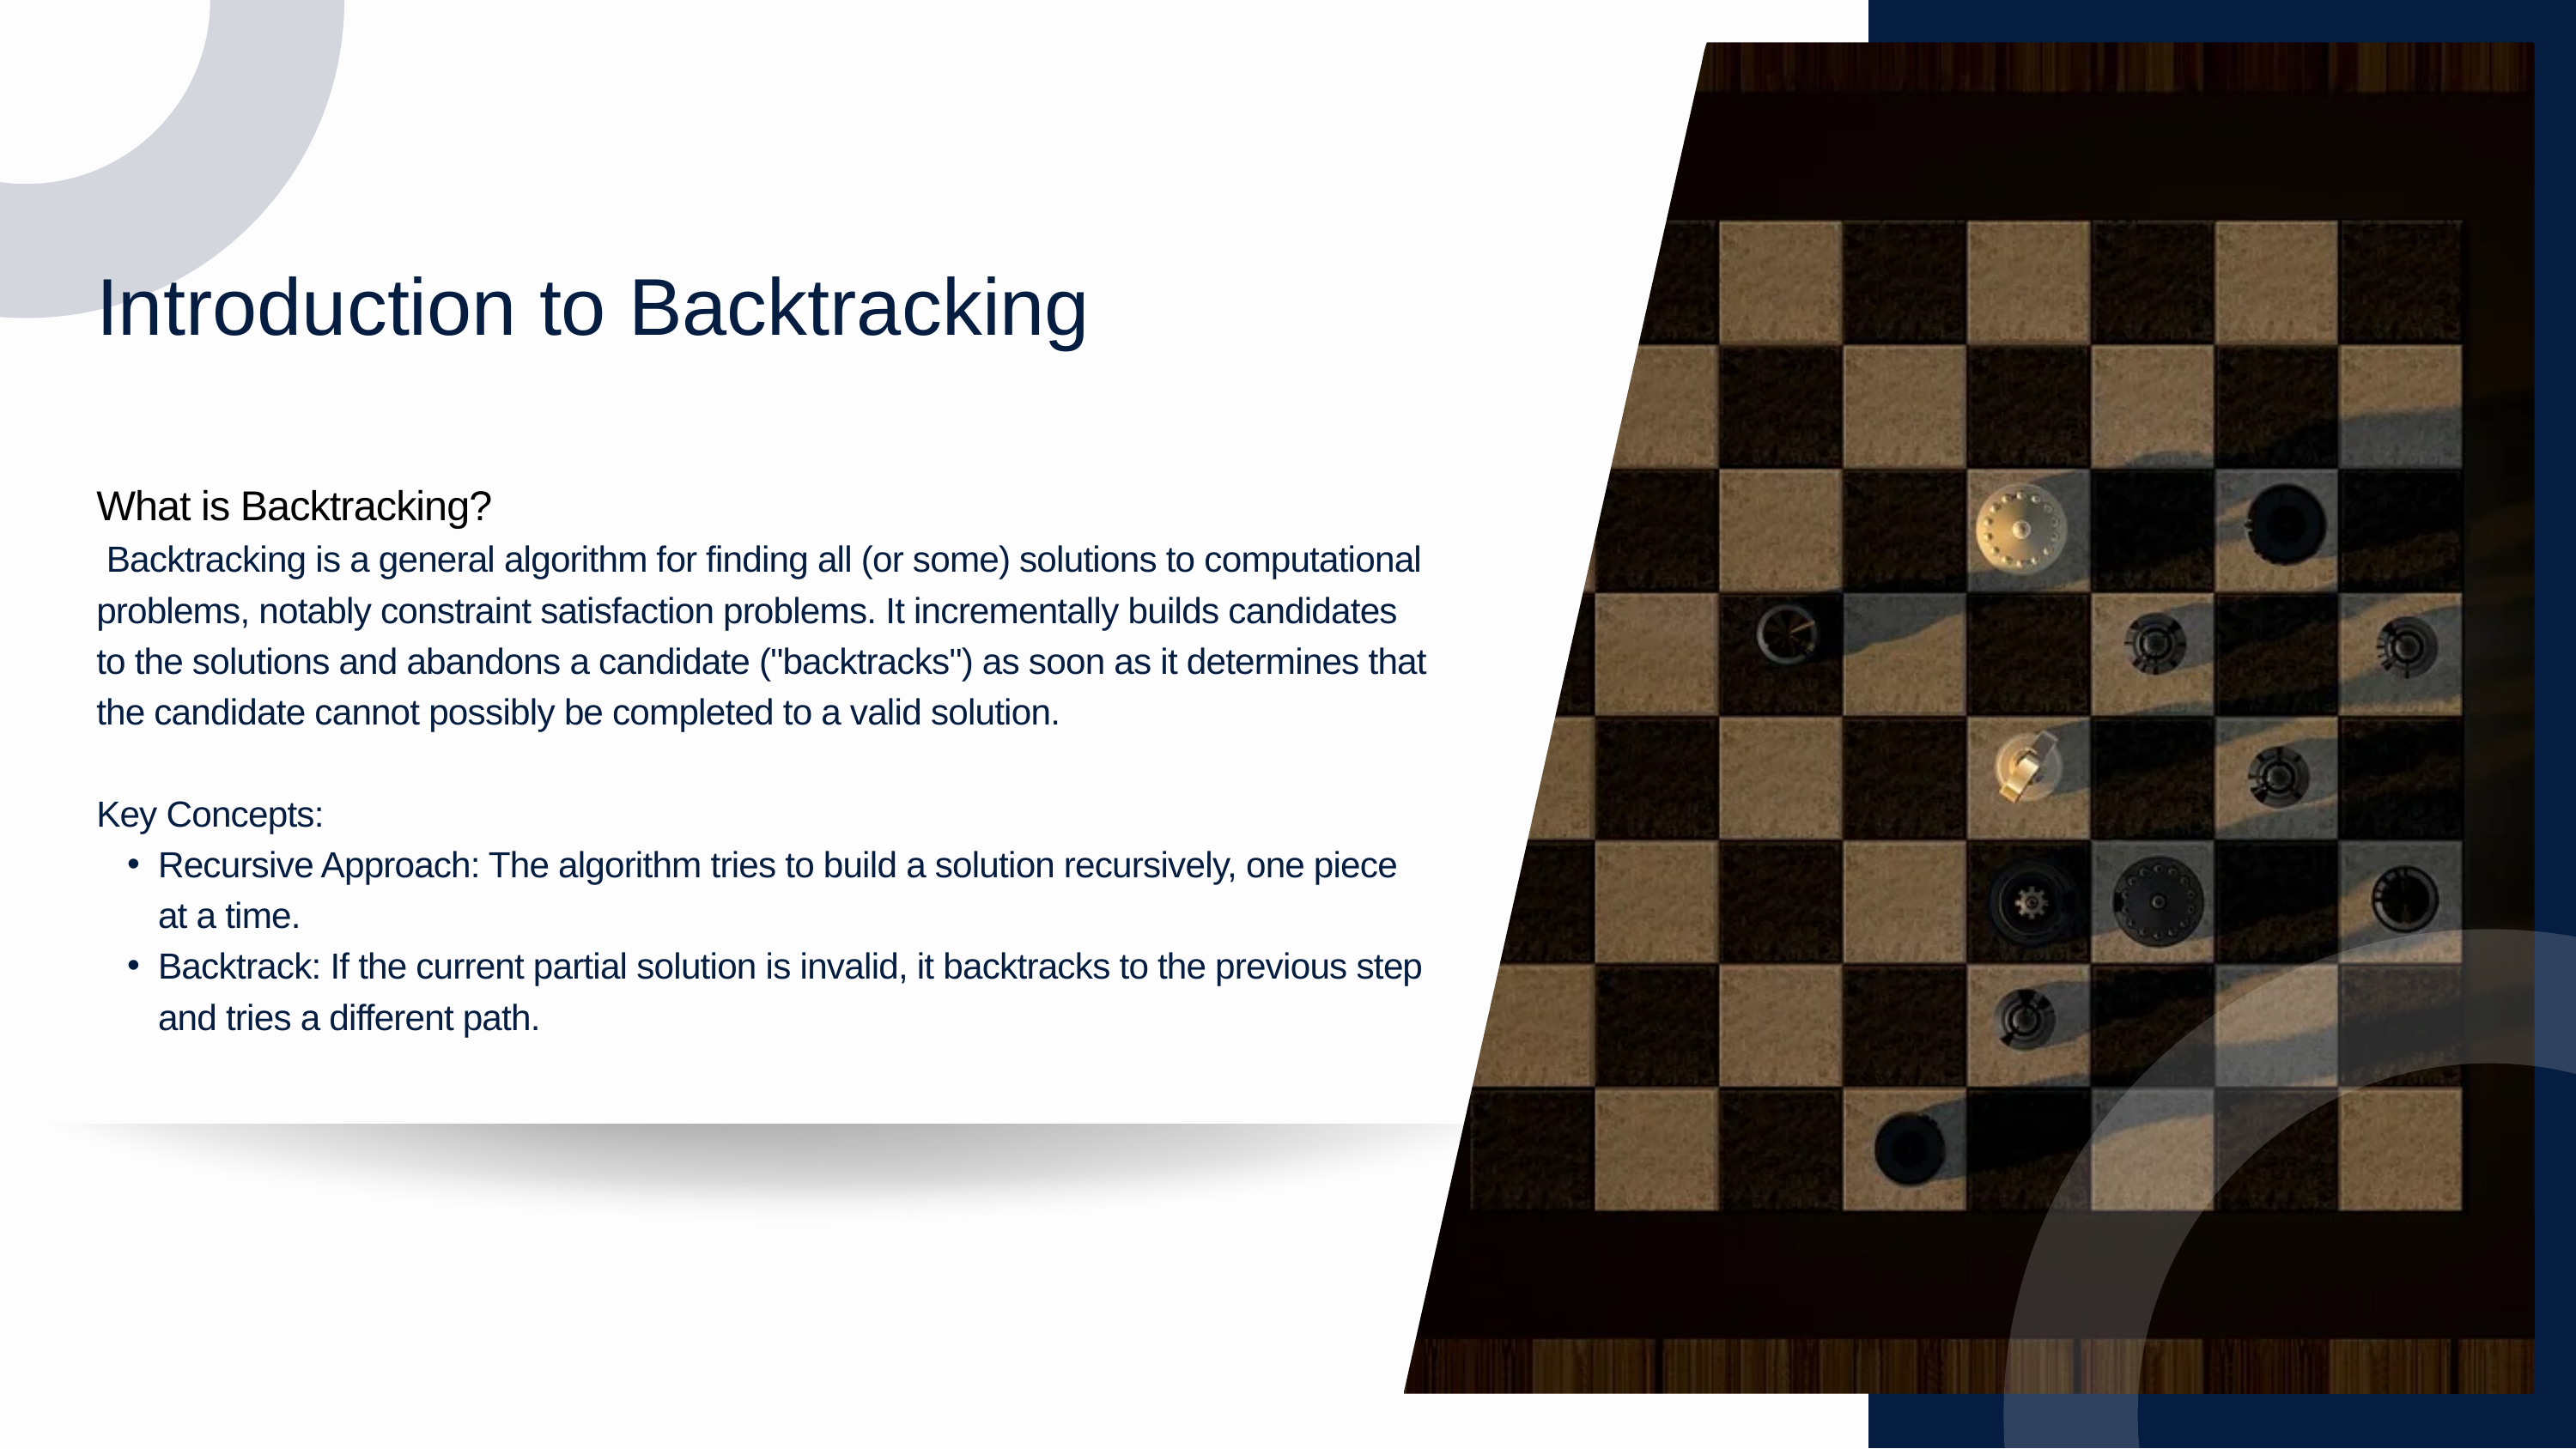

Introduction to Backtracking

What is Backtracking?
 Backtracking is a general algorithm for finding all (or some) solutions to computational problems, notably constraint satisfaction problems. It incrementally builds candidates to the solutions and abandons a candidate ("backtracks") as soon as it determines that the candidate cannot possibly be completed to a valid solution.

Key Concepts:
Recursive Approach: The algorithm tries to build a solution recursively, one piece at a time.
Backtrack: If the current partial solution is invalid, it backtracks to the previous step and tries a different path.